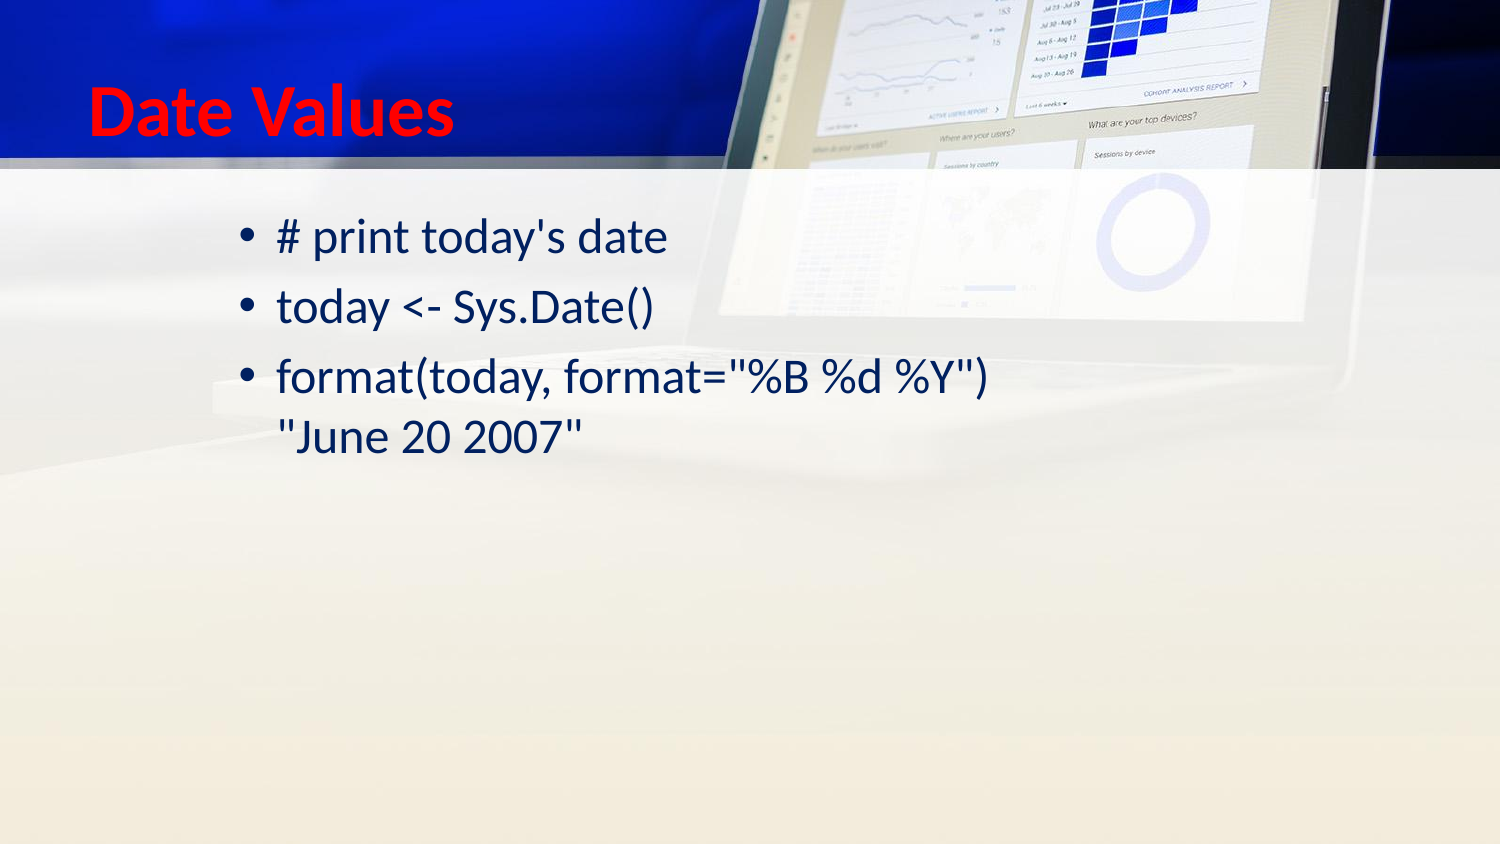

# Date Values
# print today's date
today <- Sys.Date()
format(today, format="%B %d %Y")
"June 20 2007"